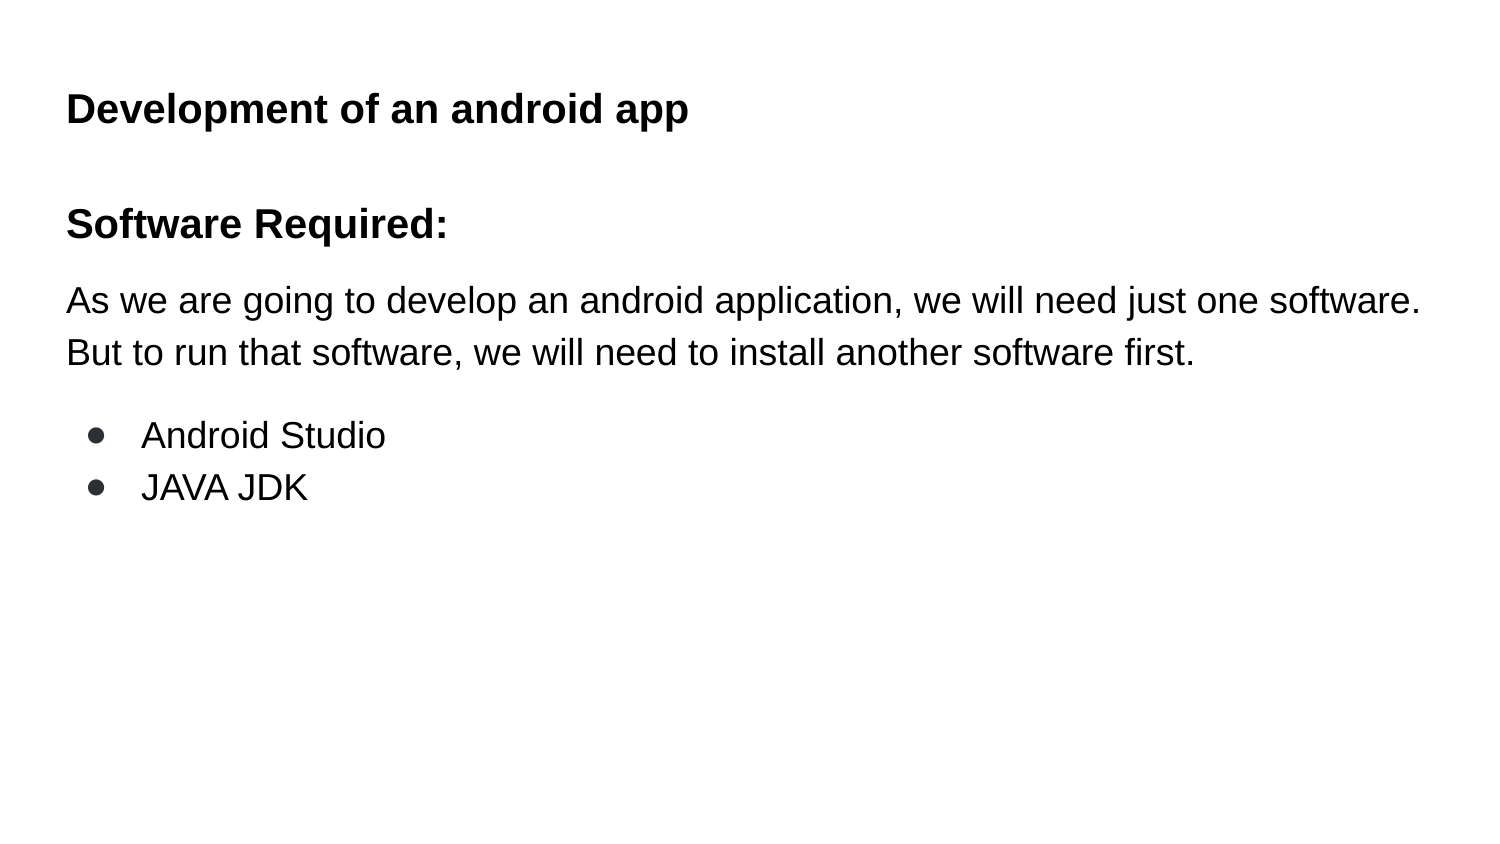

Development of an android app

Software Required:

As we are going to develop an android application, we will need just one software. But to run that software, we will need to install another software first.

Android Studio
JAVA JDK